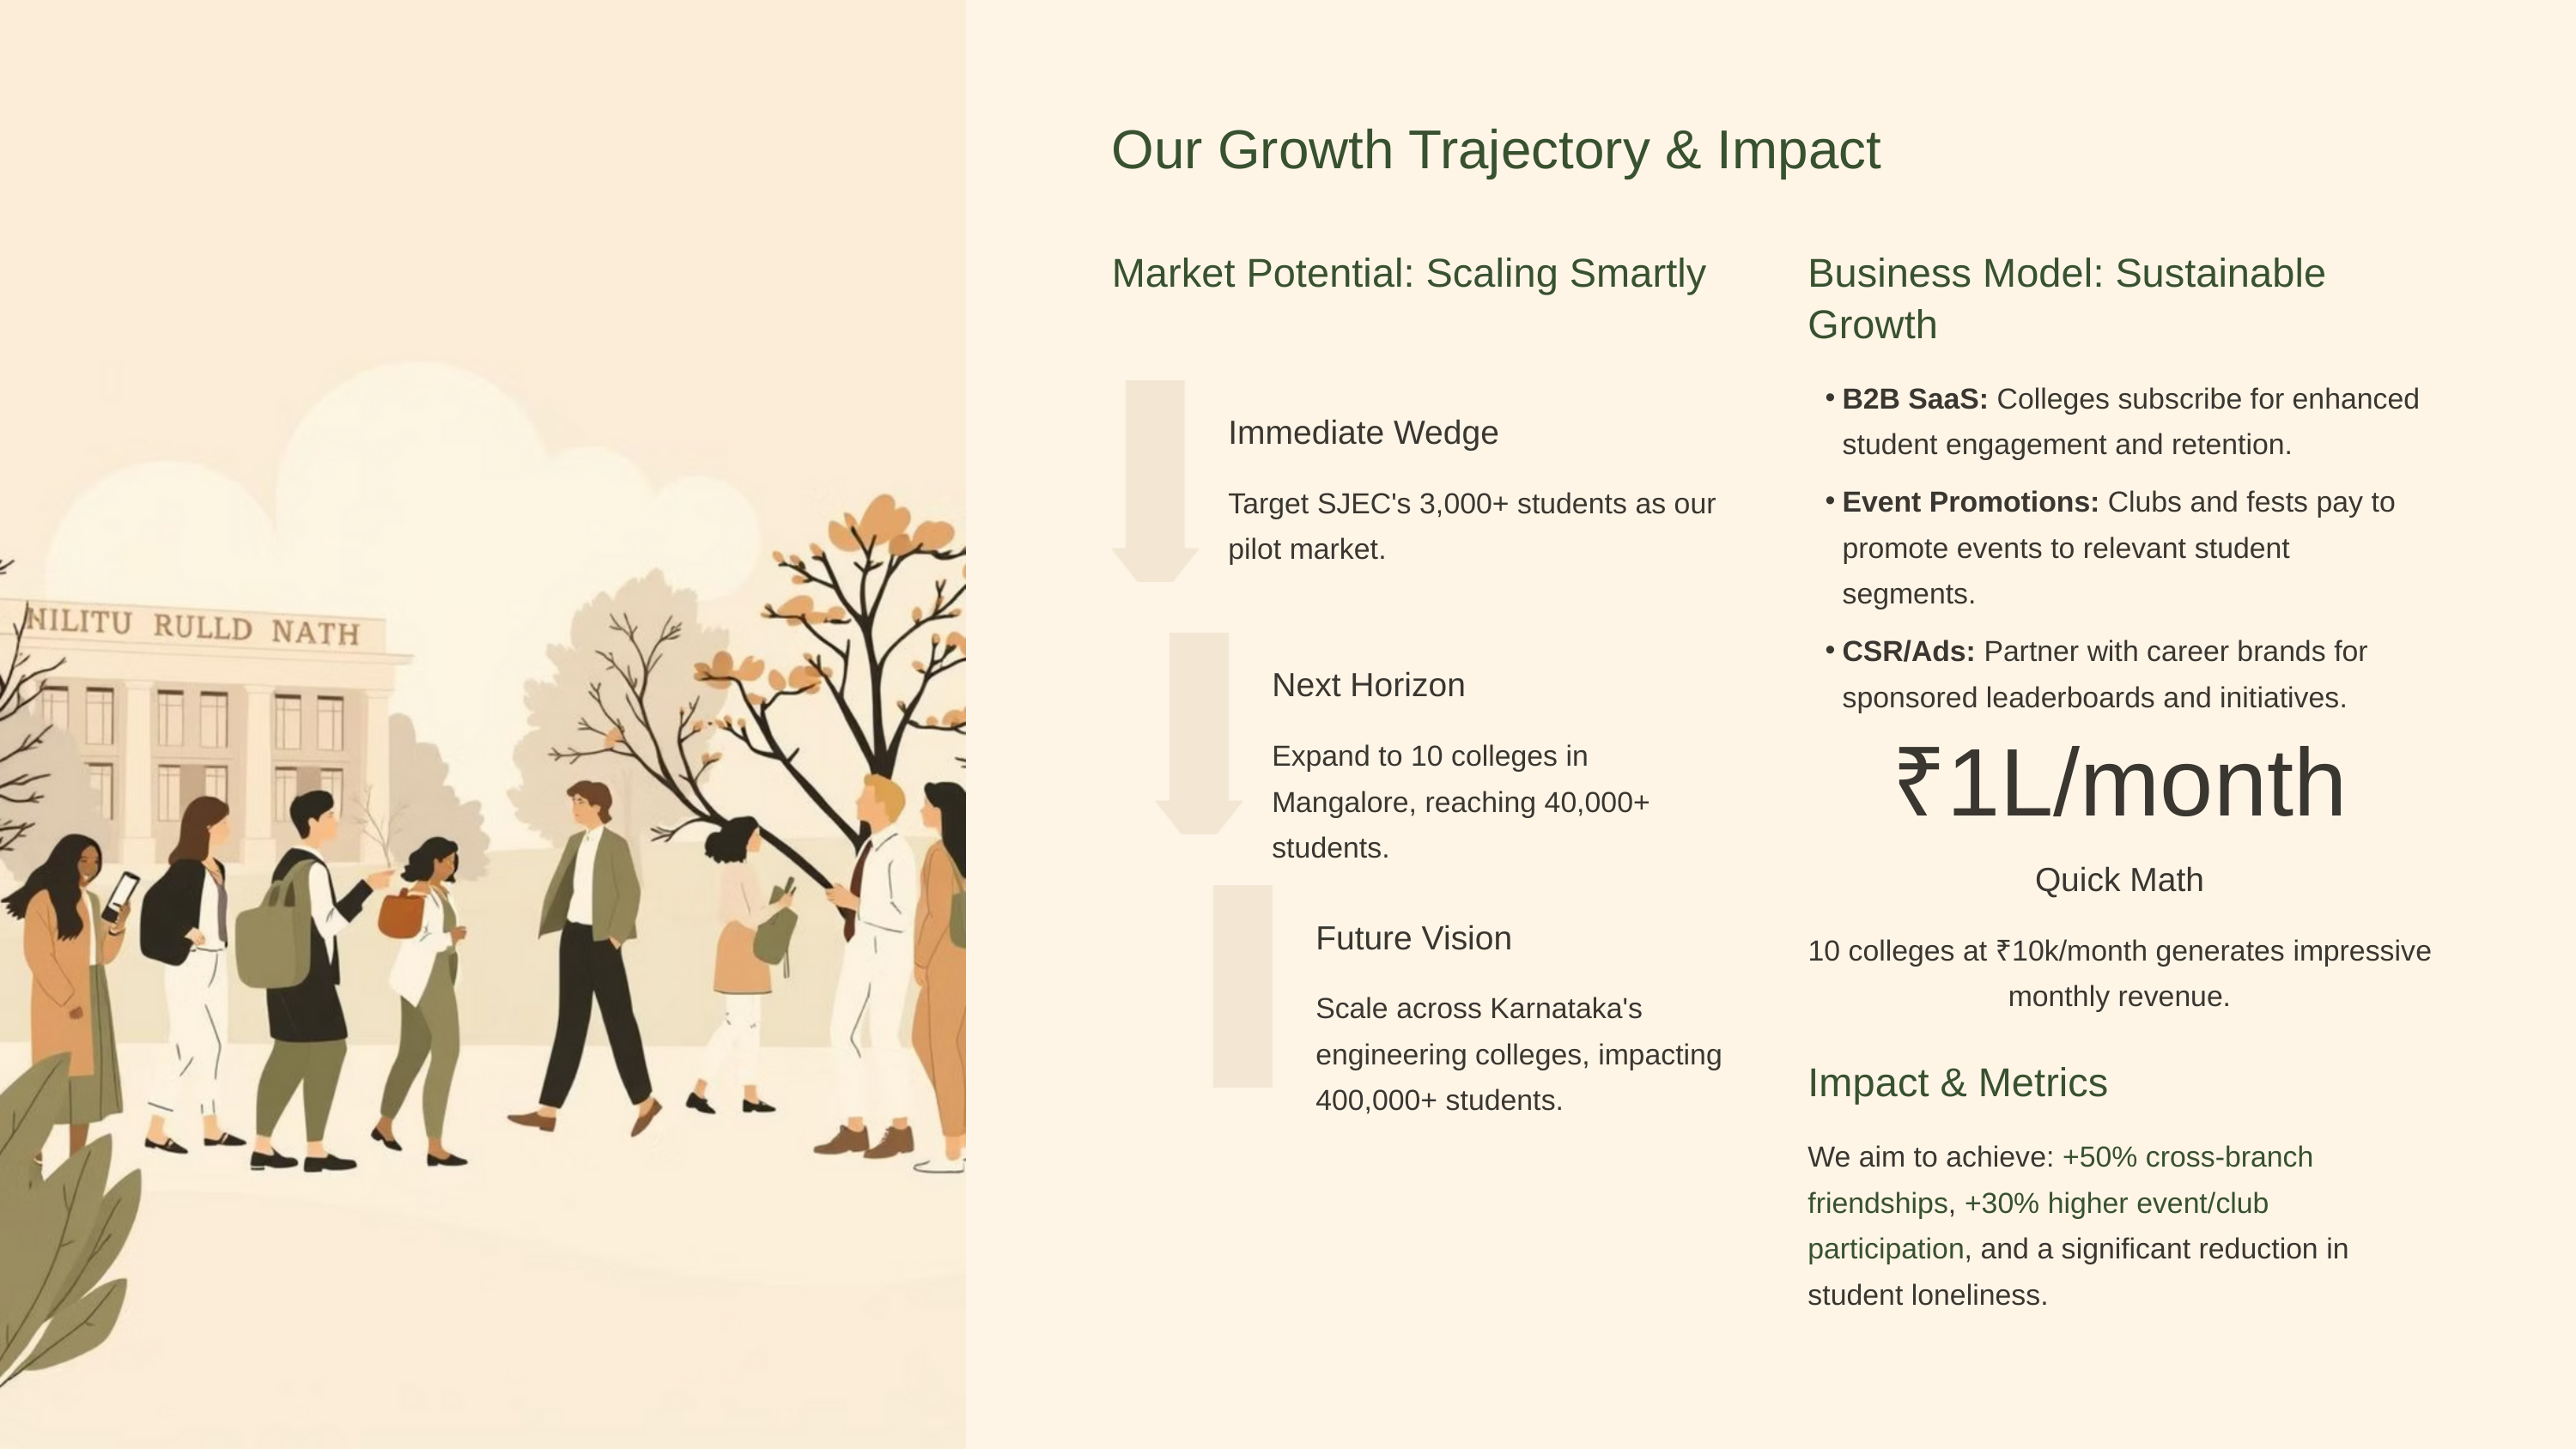

Our Growth Trajectory & Impact
Market Potential: Scaling Smartly
Business Model: Sustainable Growth
B2B SaaS: Colleges subscribe for enhanced student engagement and retention.

Immediate Wedge
Event Promotions: Clubs and fests pay to promote events to relevant student segments.
Target SJEC's 3,000+ students as our pilot market.

CSR/Ads: Partner with career brands for sponsored leaderboards and initiatives.

Next Horizon
Expand to 10 colleges in Mangalore, reaching 40,000+ students.
₹1L/month
Quick Math

Future Vision
10 colleges at ₹10k/month generates impressive monthly revenue.
Scale across Karnataka's engineering colleges, impacting 400,000+ students.
Impact & Metrics
We aim to achieve: +50% cross-branch friendships, +30% higher event/club participation, and a significant reduction in student loneliness.